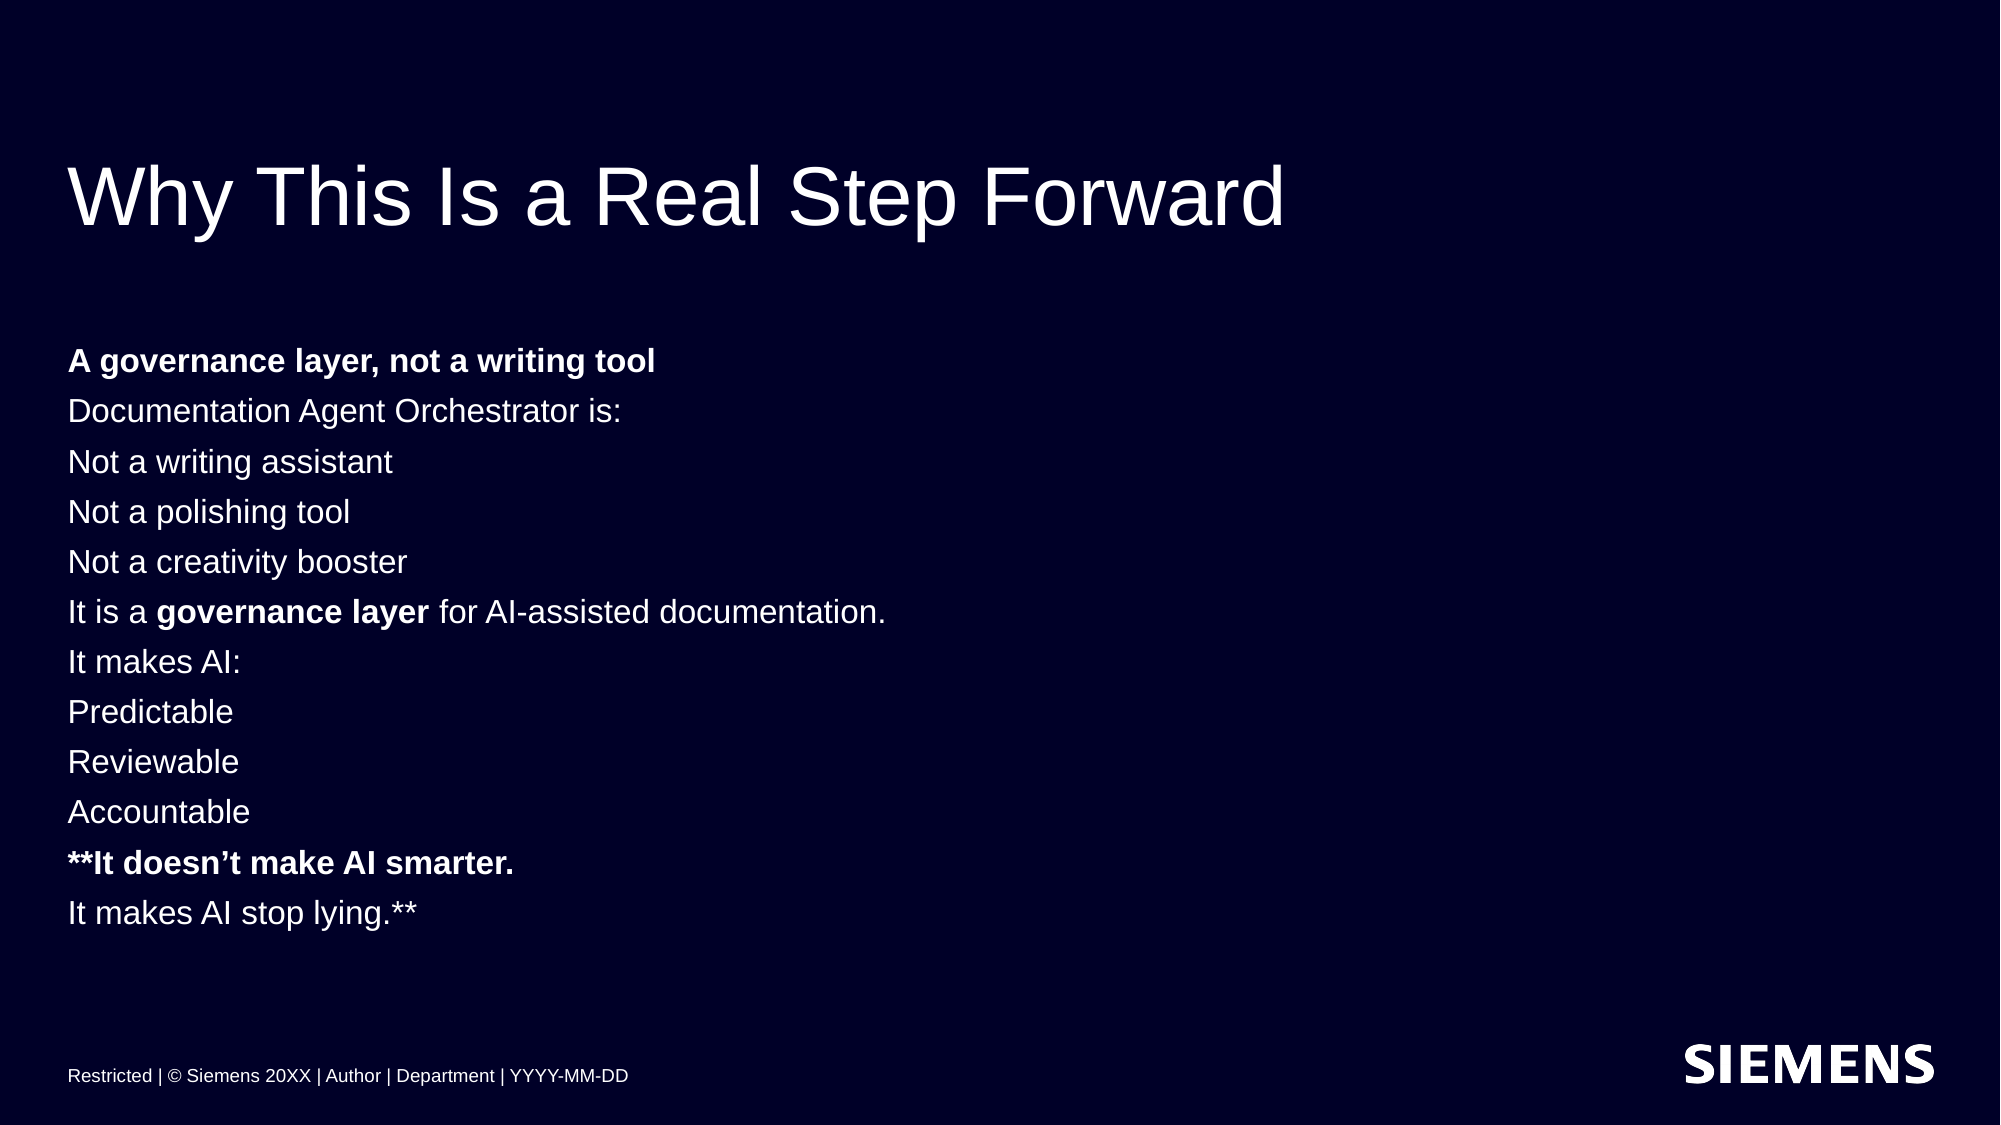

# Why This Is a Real Step Forward
A governance layer, not a writing tool
Documentation Agent Orchestrator is:
Not a writing assistant
Not a polishing tool
Not a creativity booster
It is a governance layer for AI-assisted documentation.
It makes AI:
Predictable
Reviewable
Accountable
**It doesn’t make AI smarter.
It makes AI stop lying.**

Restricted | © Siemens 20XX | Author | Department | YYYY-MM-DD